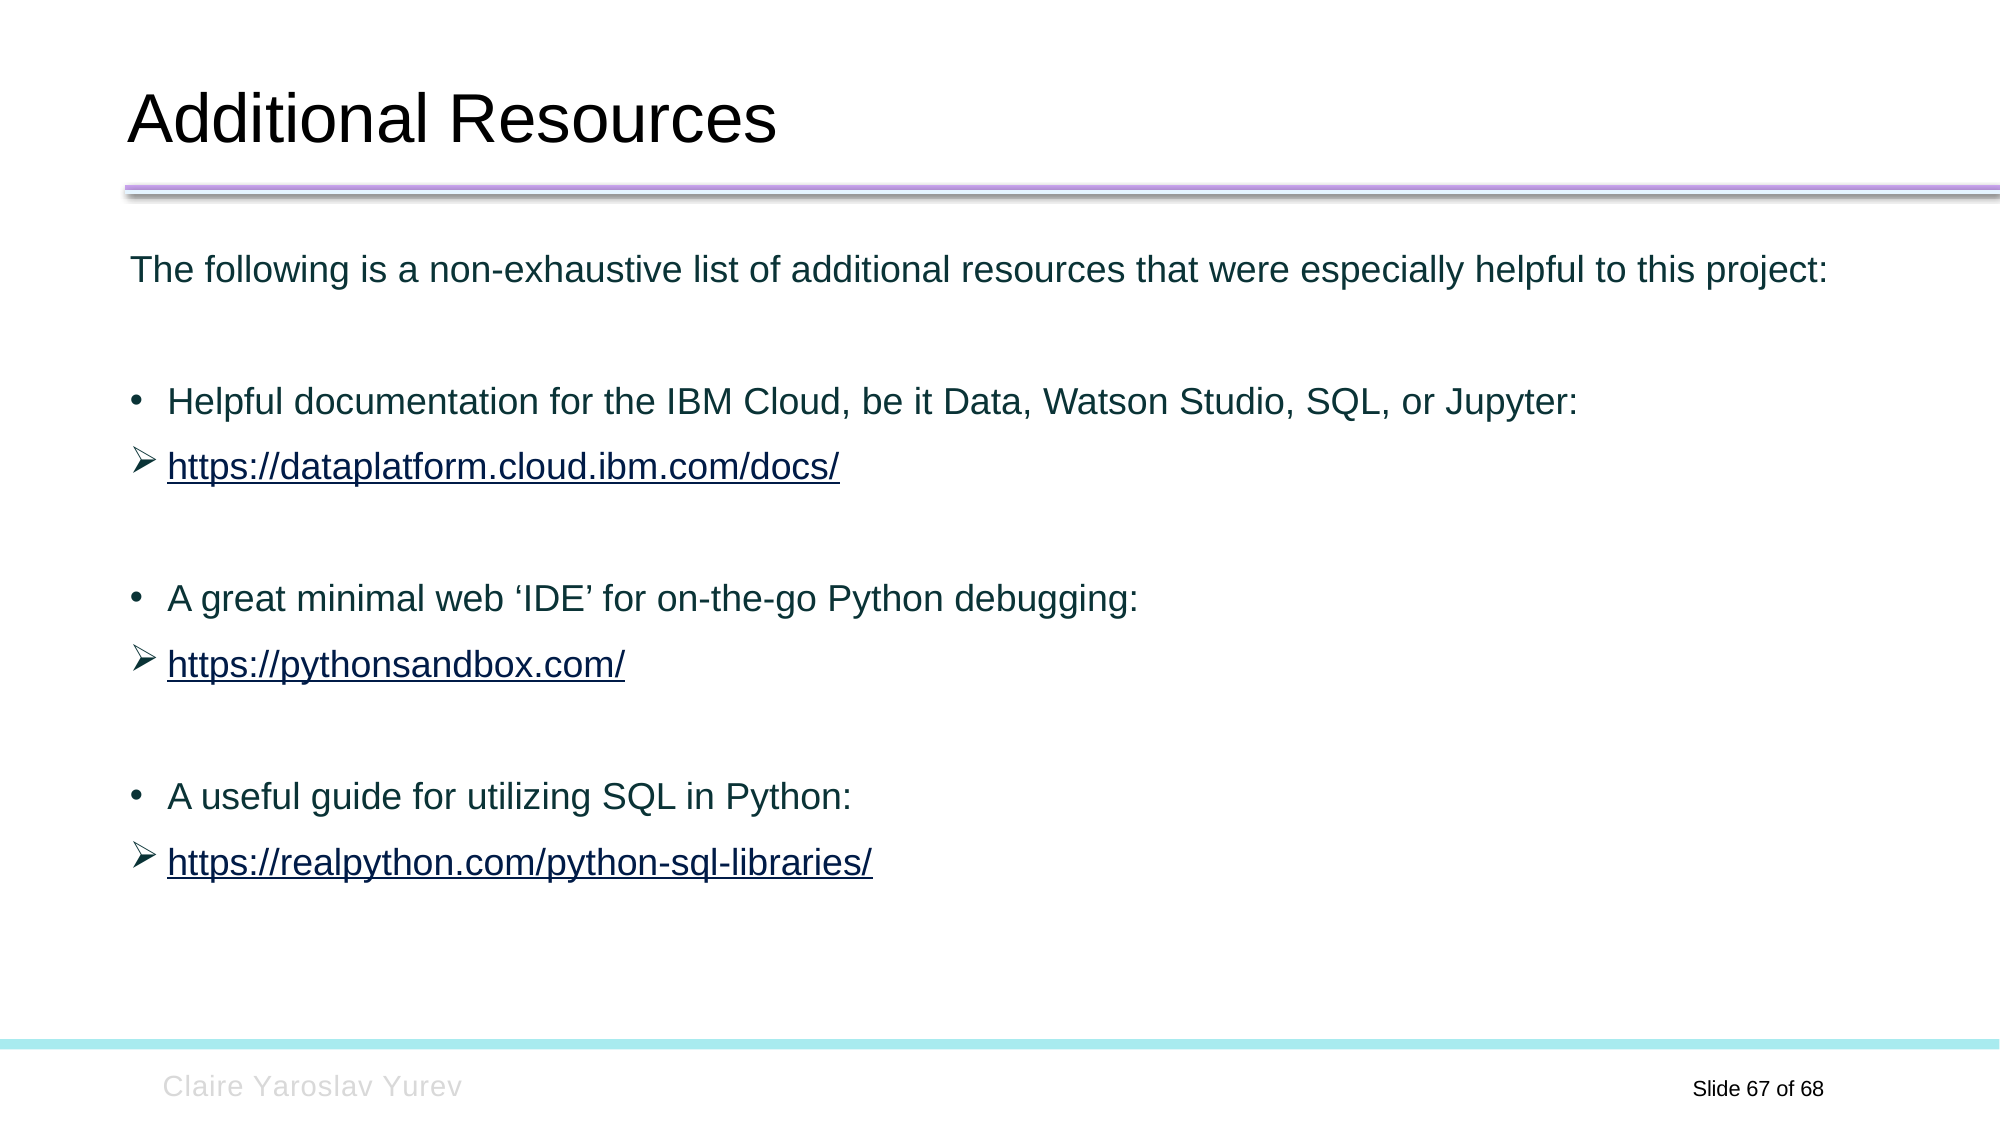

Additional Resources
The following is a non-exhaustive list of additional resources that were especially helpful to this project:

Helpful documentation for the IBM Cloud, be it Data, Watson Studio, SQL, or Jupyter:
https://dataplatform.cloud.ibm.com/docs/

A great minimal web ‘IDE’ for on-the-go Python debugging:
https://pythonsandbox.com/

A useful guide for utilizing SQL in Python:
https://realpython.com/python-sql-libraries/

C l a i r e   Y a r o s l a v   Y u r e v
Slide 2 of 68
Slide 67 of 68